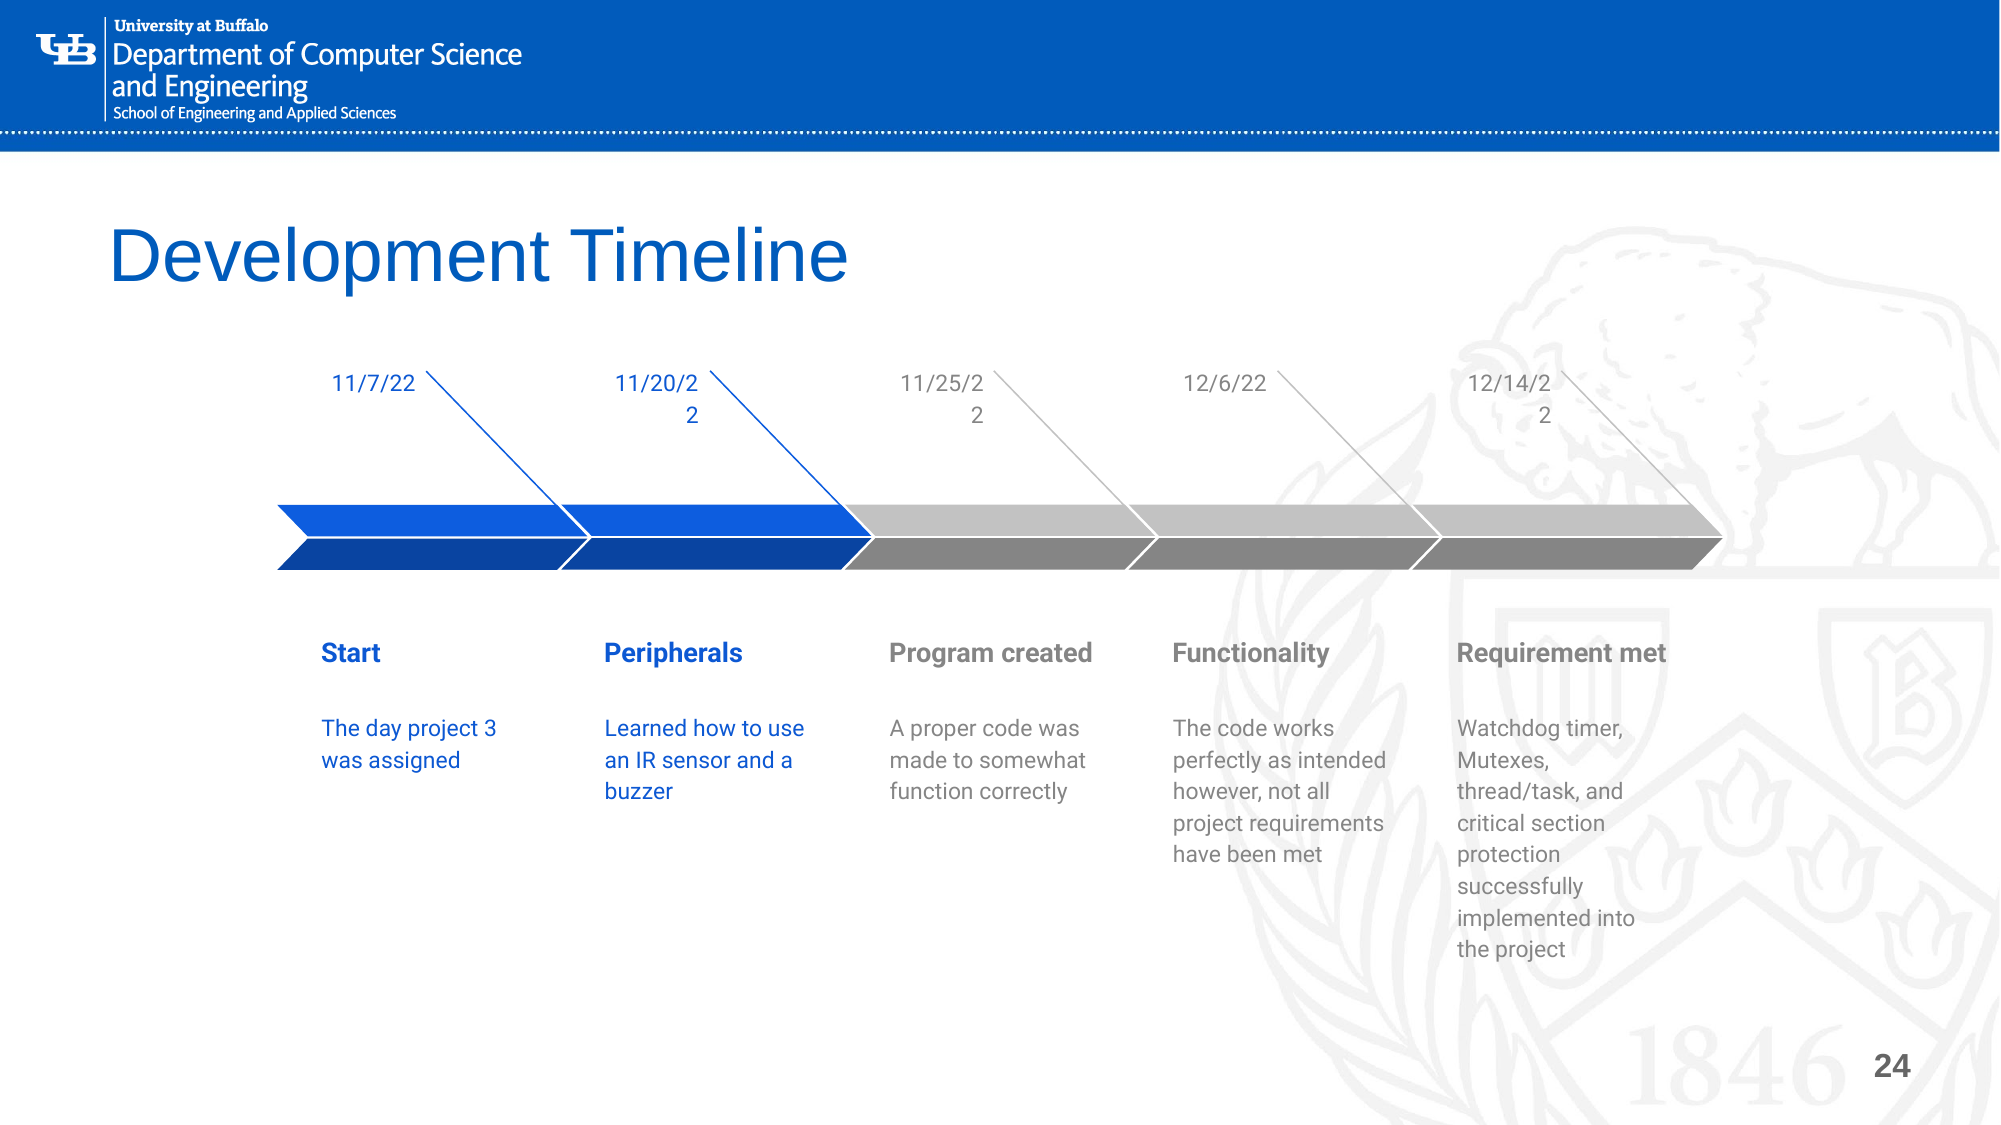

# Development Timeline
11/7/22
Start
The day project 3 was assigned

11/20/22

Peripherals
Learned how to use an IR sensor and a buzzer
11/25/22

Program created
A proper code was made to somewhat function correctly
12/6/22

Functionality
The code works perfectly as intended however, not all project requirements have been met
12/14/22

Requirement met
Watchdog timer, Mutexes, thread/task, and critical section protection successfully implemented into the project